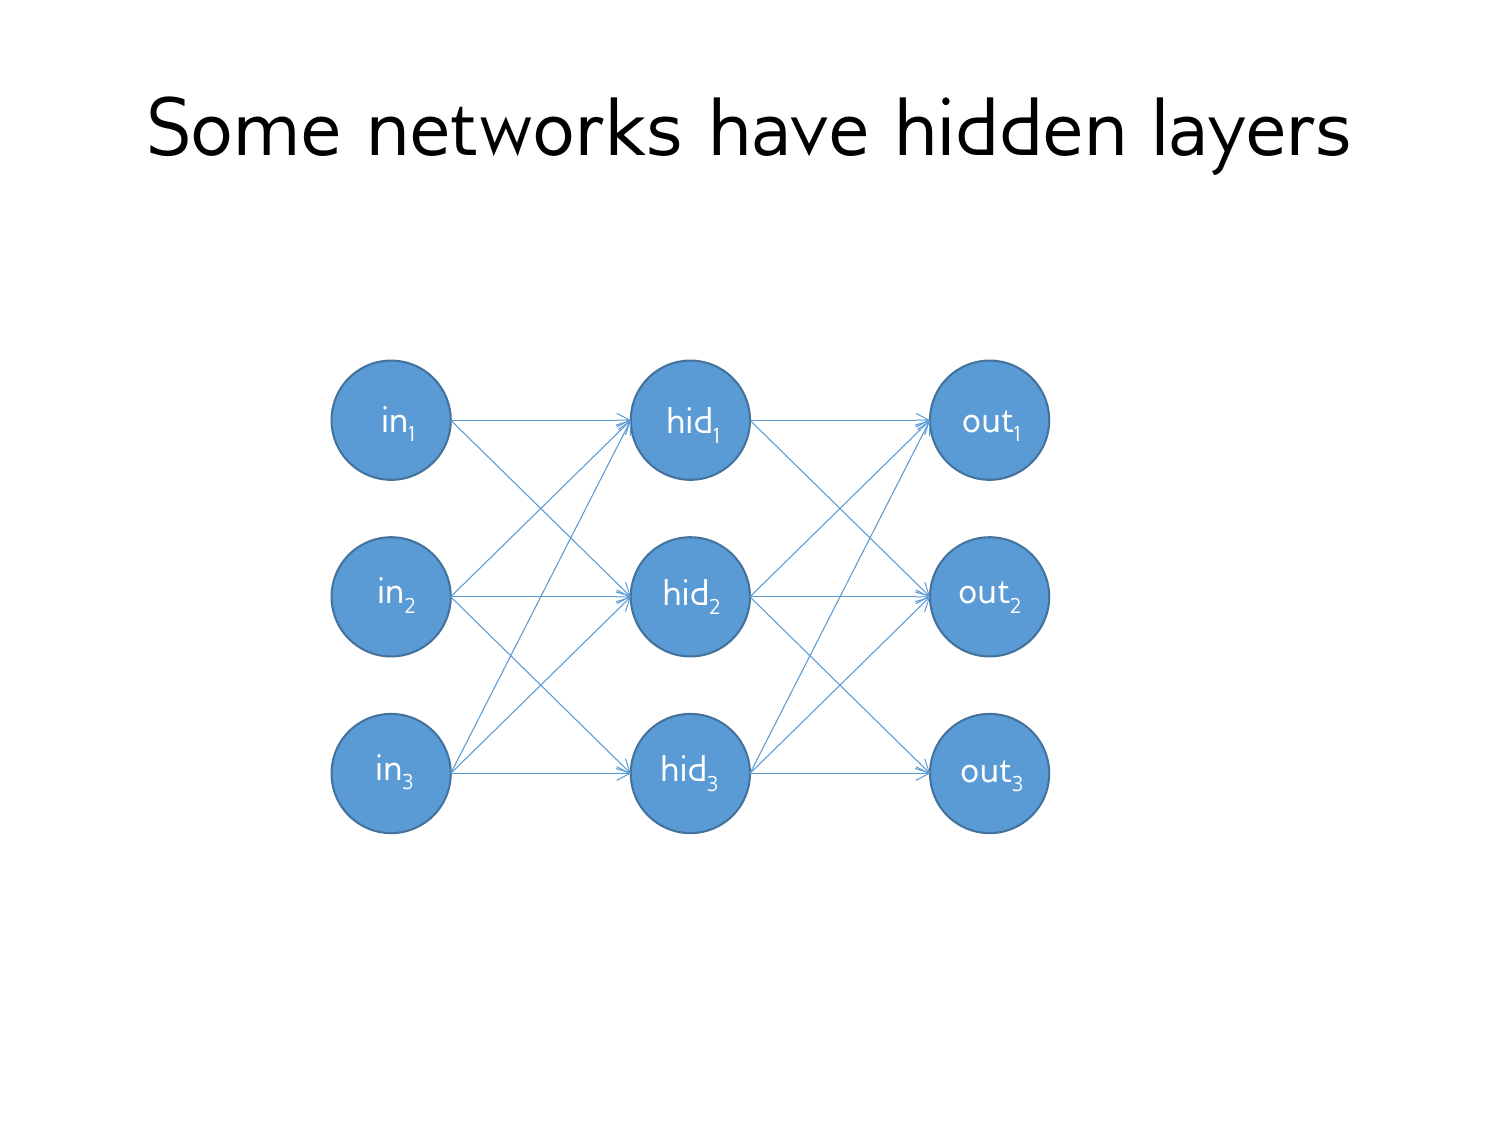

# Some networks have hidden layers

in1
out1
hid1

in2
out2
hid2

in3
hid3
out3